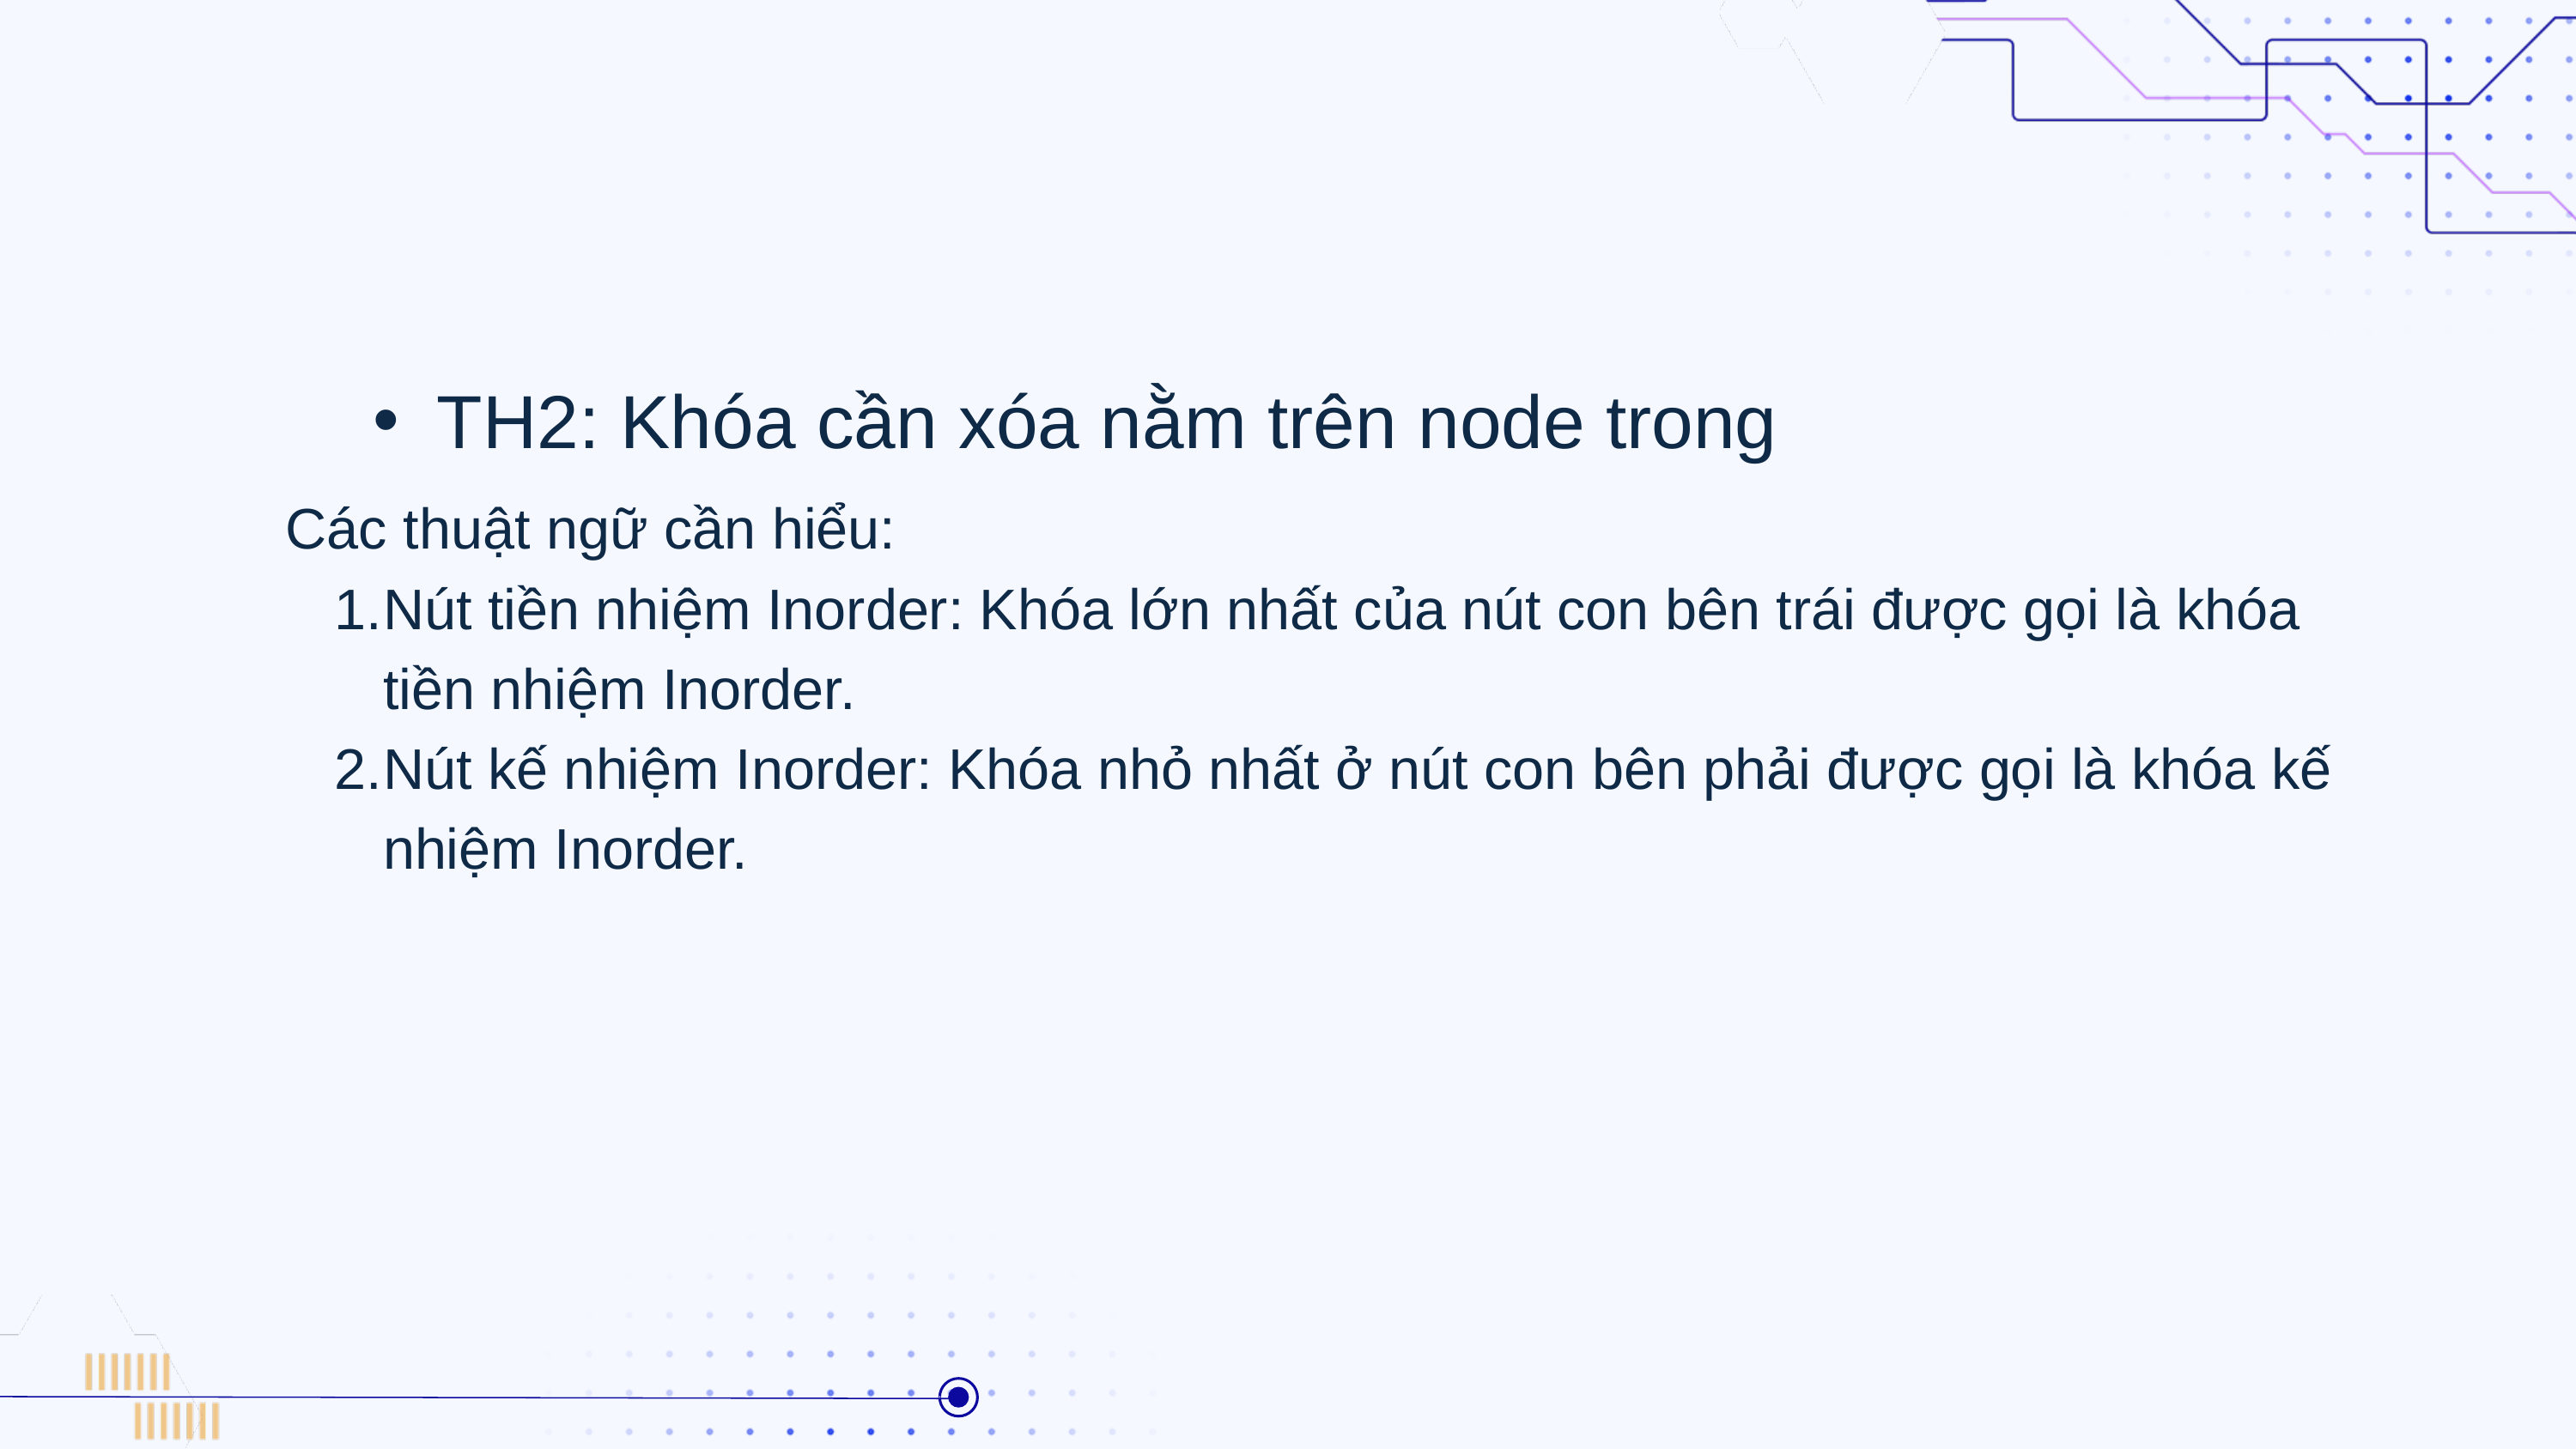

TH2: Khóa cần xóa nằm trên node trong
Các thuật ngữ cần hiểu:
Nút tiền nhiệm Inorder: Khóa lớn nhất của nút con bên trái được gọi là khóa tiền nhiệm Inorder.
Nút kế nhiệm Inorder: Khóa nhỏ nhất ở nút con bên phải được gọi là khóa kế nhiệm Inorder.